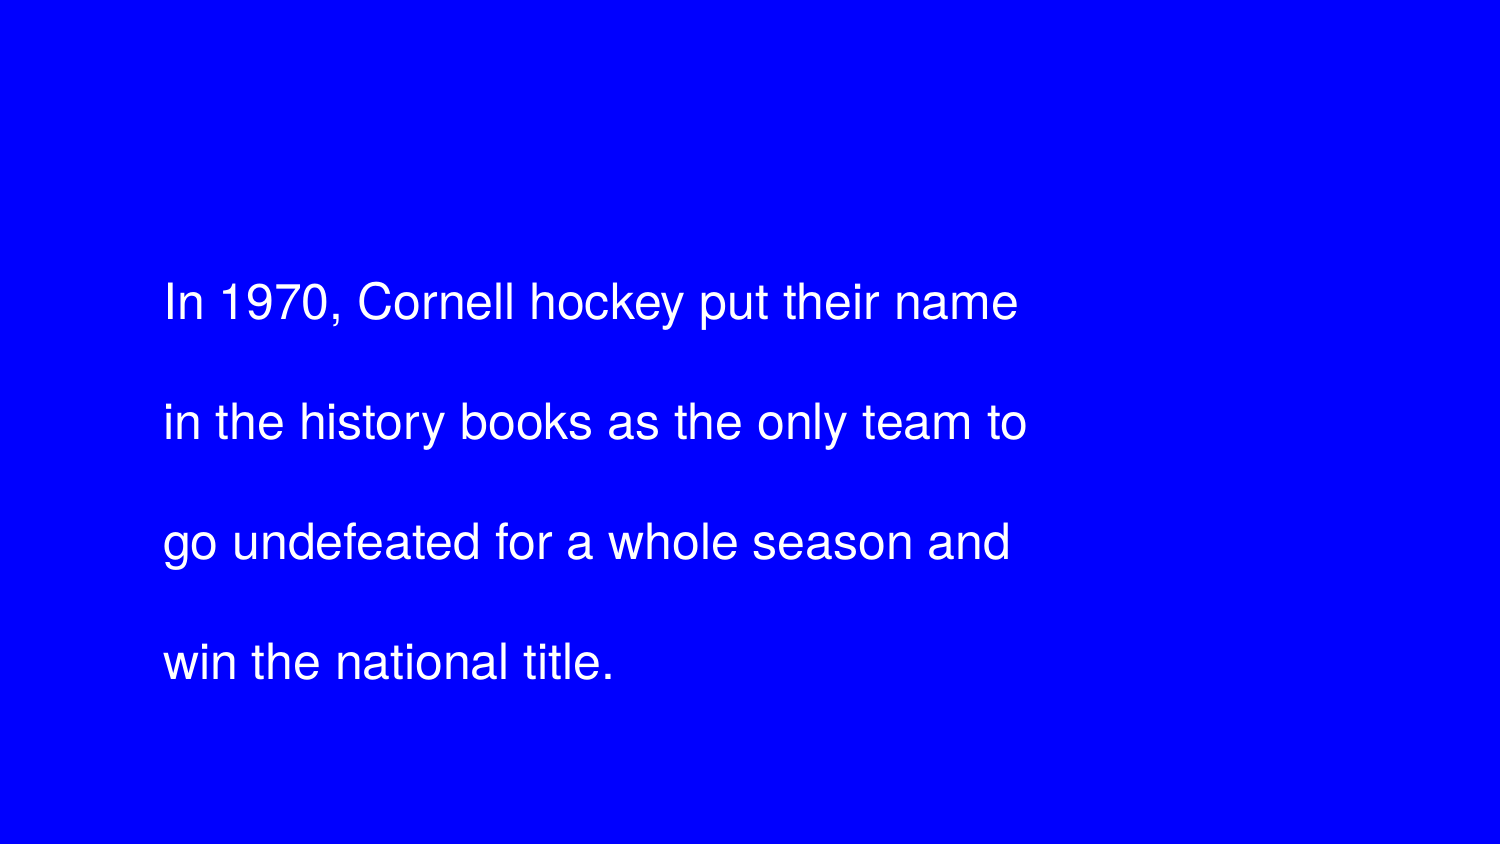

In 1970, Cornell hockey put their name in the history books as the only team to go undefeated for a whole season and win the national title.